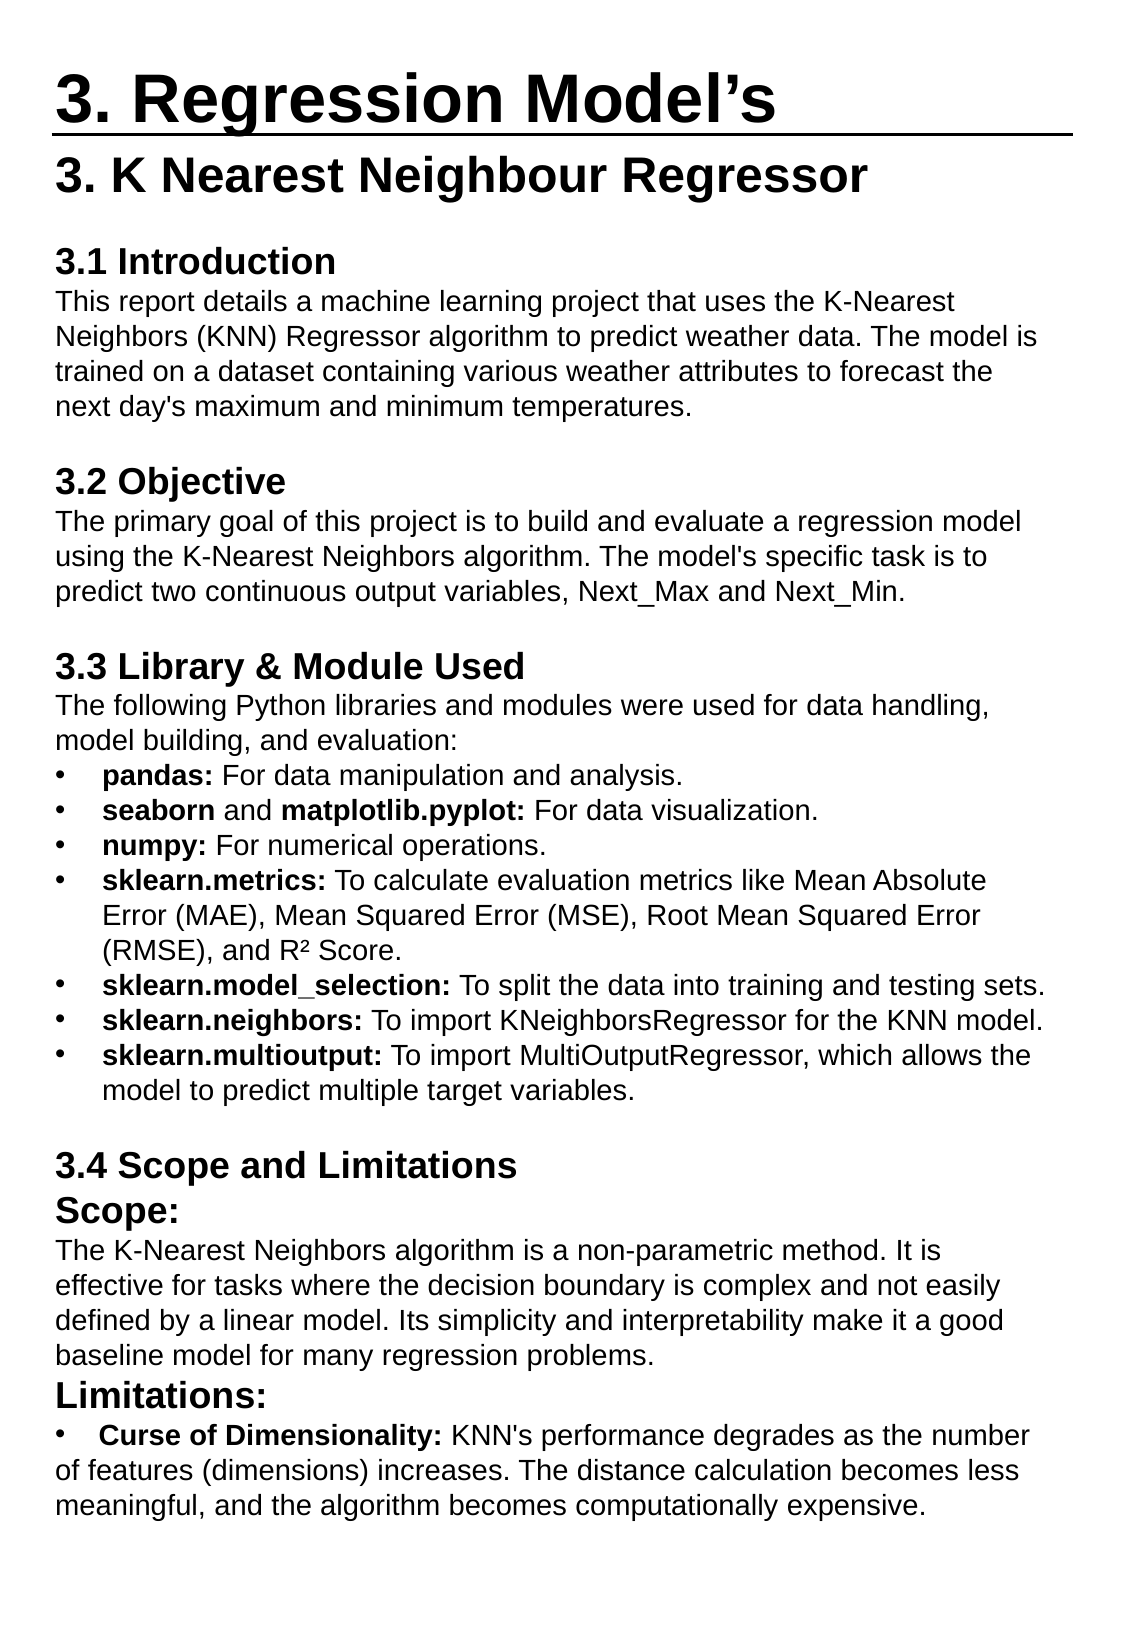

# 3. Regression Model’s
3. K Nearest Neighbour Regressor

3.1 Introduction
This report details a machine learning project that uses the K-Nearest Neighbors (KNN) Regressor algorithm to predict weather data. The model is trained on a dataset containing various weather attributes to forecast the next day's maximum and minimum temperatures.

3.2 Objective
The primary goal of this project is to build and evaluate a regression model using the K-Nearest Neighbors algorithm. The model's specific task is to predict two continuous output variables, Next_Max and Next_Min.

3.3 Library & Module Used
The following Python libraries and modules were used for data handling, model building, and evaluation:
pandas: For data manipulation and analysis.
seaborn and matplotlib.pyplot: For data visualization.
numpy: For numerical operations.
sklearn.metrics: To calculate evaluation metrics like Mean Absolute Error (MAE), Mean Squared Error (MSE), Root Mean Squared Error (RMSE), and R² Score.
sklearn.model_selection: To split the data into training and testing sets.
sklearn.neighbors: To import KNeighborsRegressor for the KNN model.
sklearn.multioutput: To import MultiOutputRegressor, which allows the model to predict multiple target variables.

3.4 Scope and Limitations
Scope:
The K-Nearest Neighbors algorithm is a non-parametric method. It is effective for tasks where the decision boundary is complex and not easily defined by a linear model. Its simplicity and interpretability make it a good baseline model for many regression problems.
Limitations:
    Curse of Dimensionality: KNN's performance degrades as the number of features (dimensions) increases. The distance calculation becomes less meaningful, and the algorithm becomes computationally expensive.